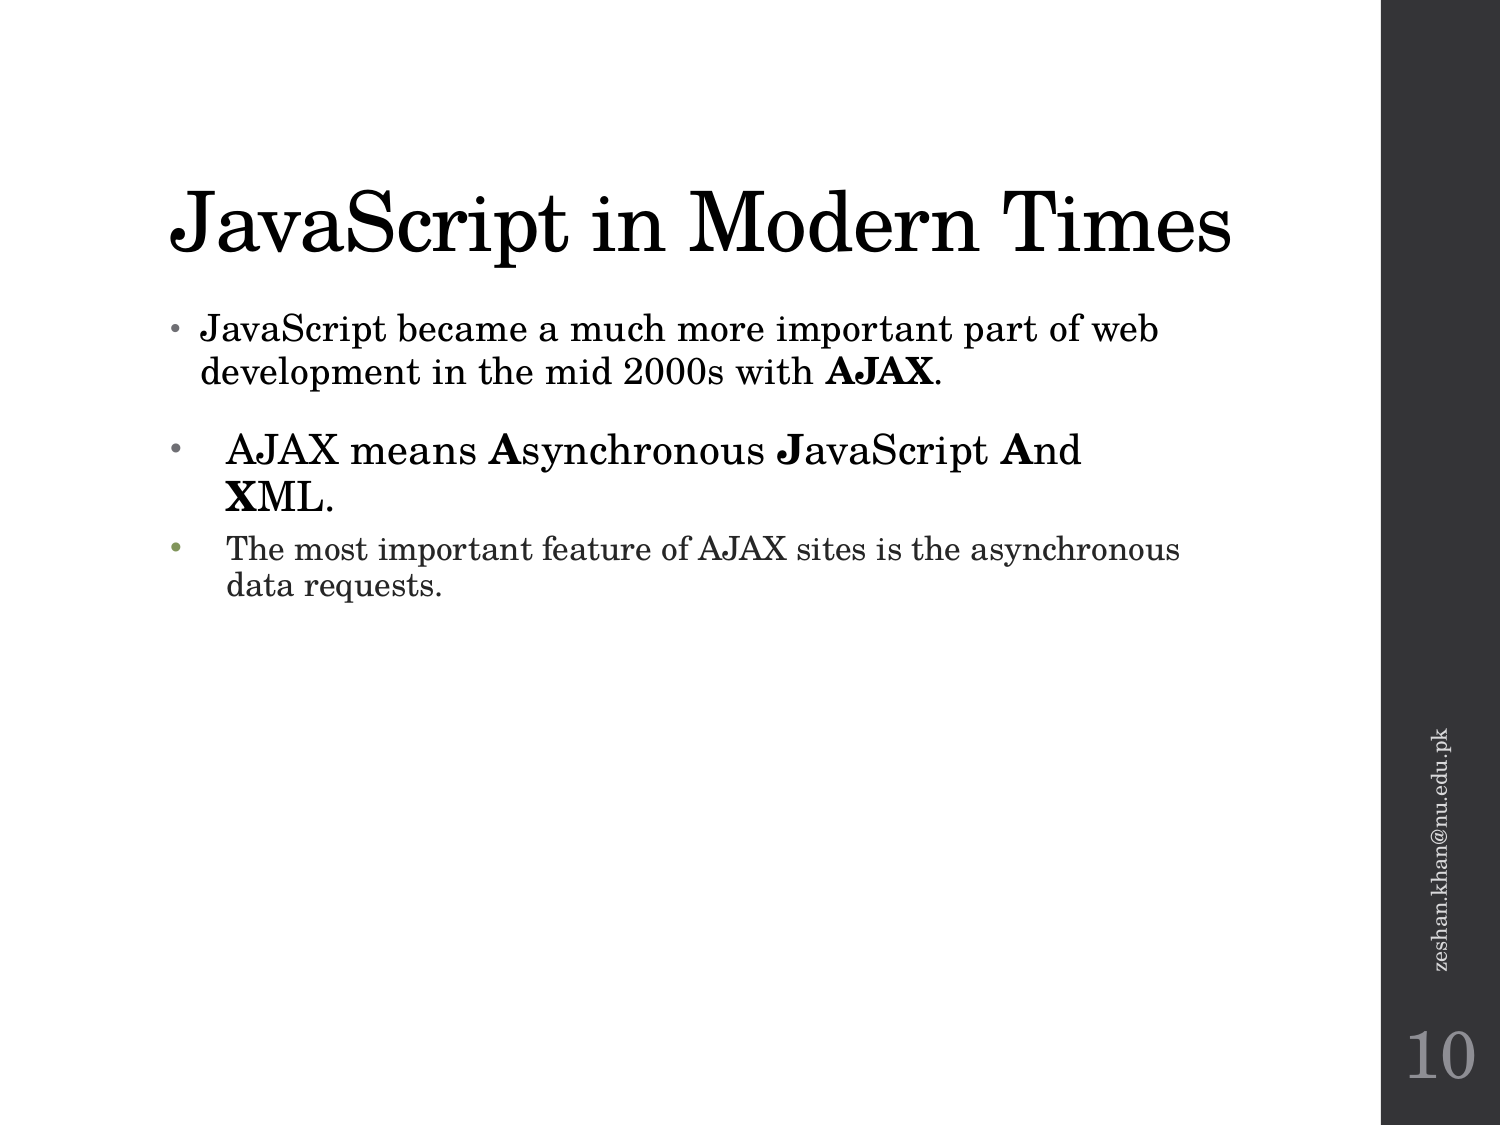

# JavaScript in Modern Times
JavaScript became a much more important part of web development in the mid 2000s with AJAX.
AJAX means Asynchronous JavaScript And XML.
The most important feature of AJAX sites is the asynchronous data requests.

zeshan.khan@nu.edu.pk
10